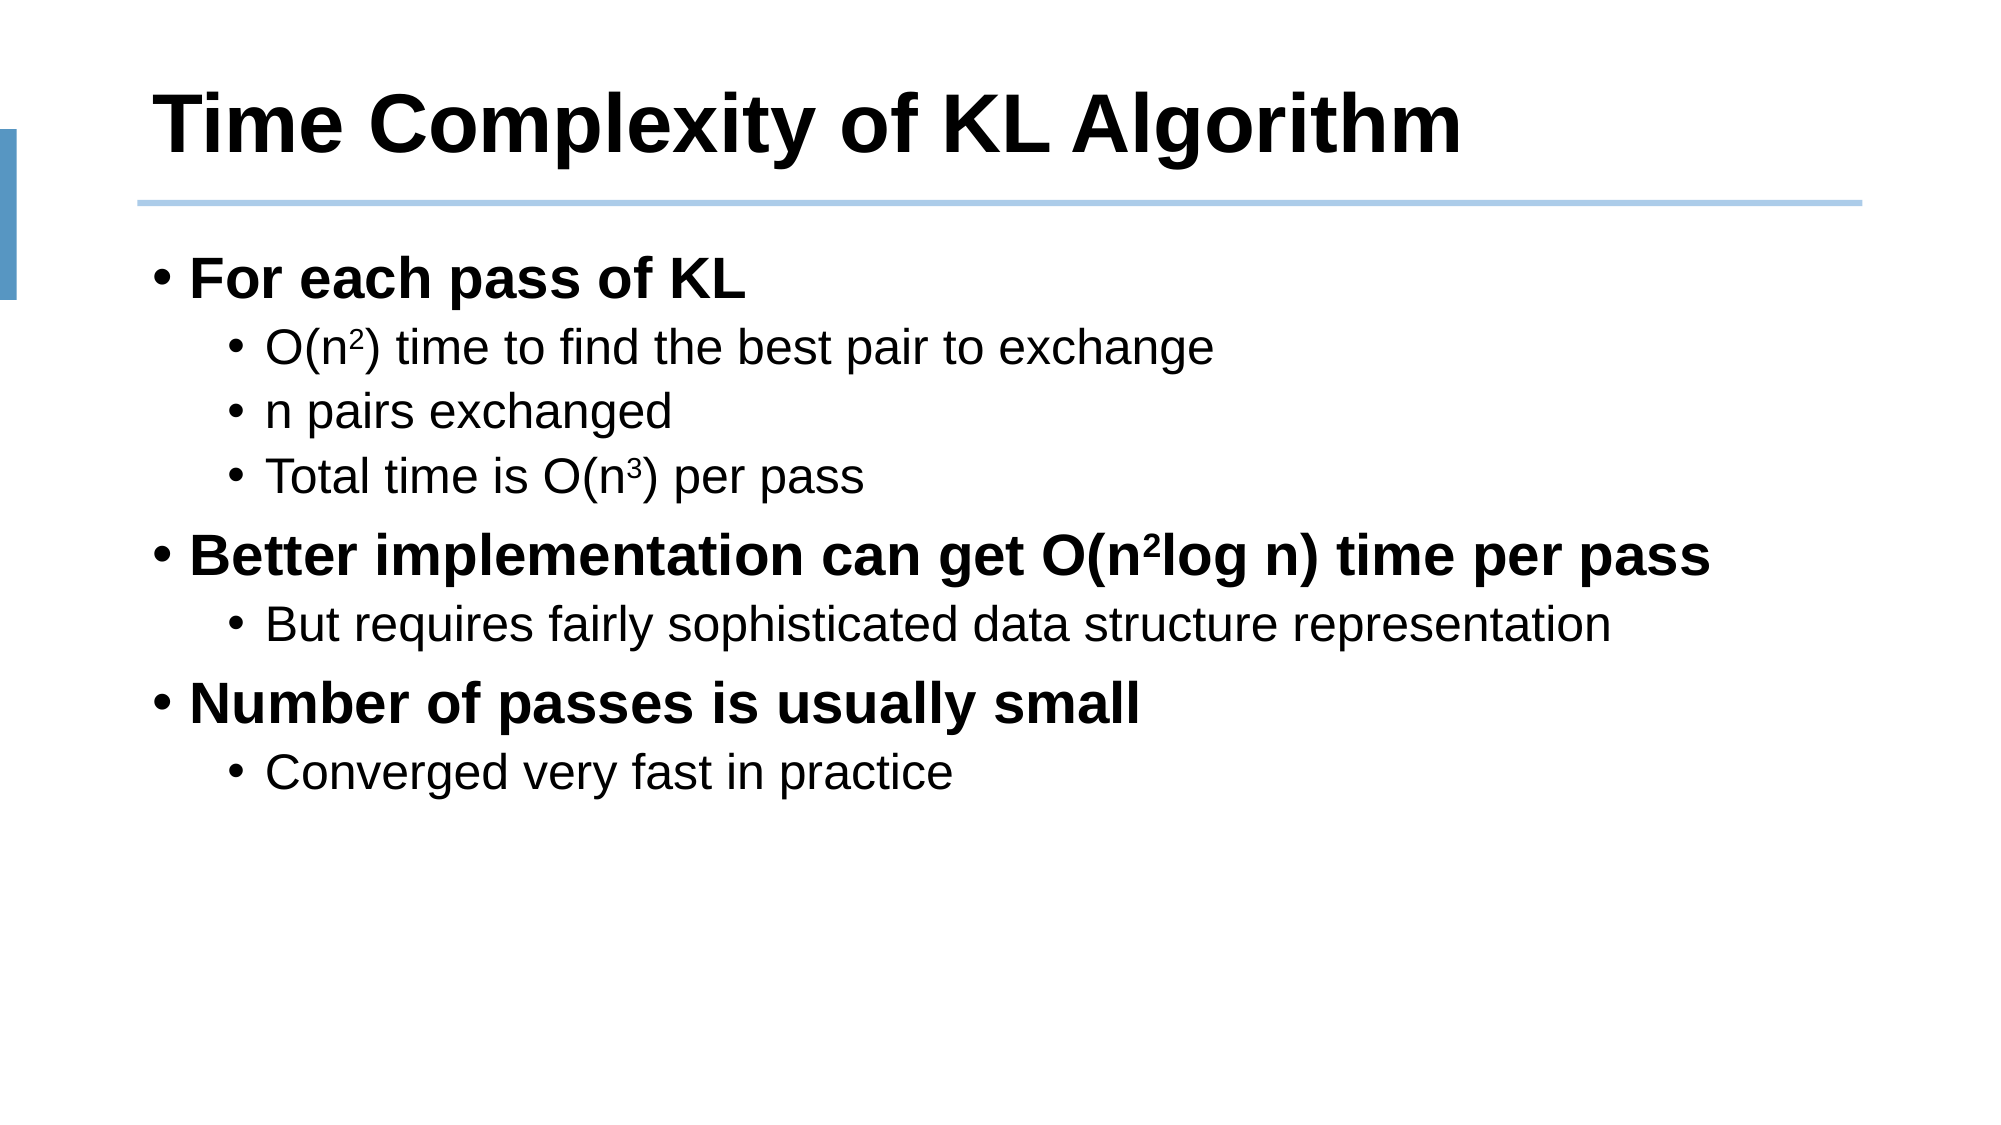

# Time Complexity of KL Algorithm
For each pass of KL
O(n2) time to find the best pair to exchange
n pairs exchanged
Total time is O(n3) per pass
Better implementation can get O(n2log n) time per pass
But requires fairly sophisticated data structure representation
Number of passes is usually small
Converged very fast in practice